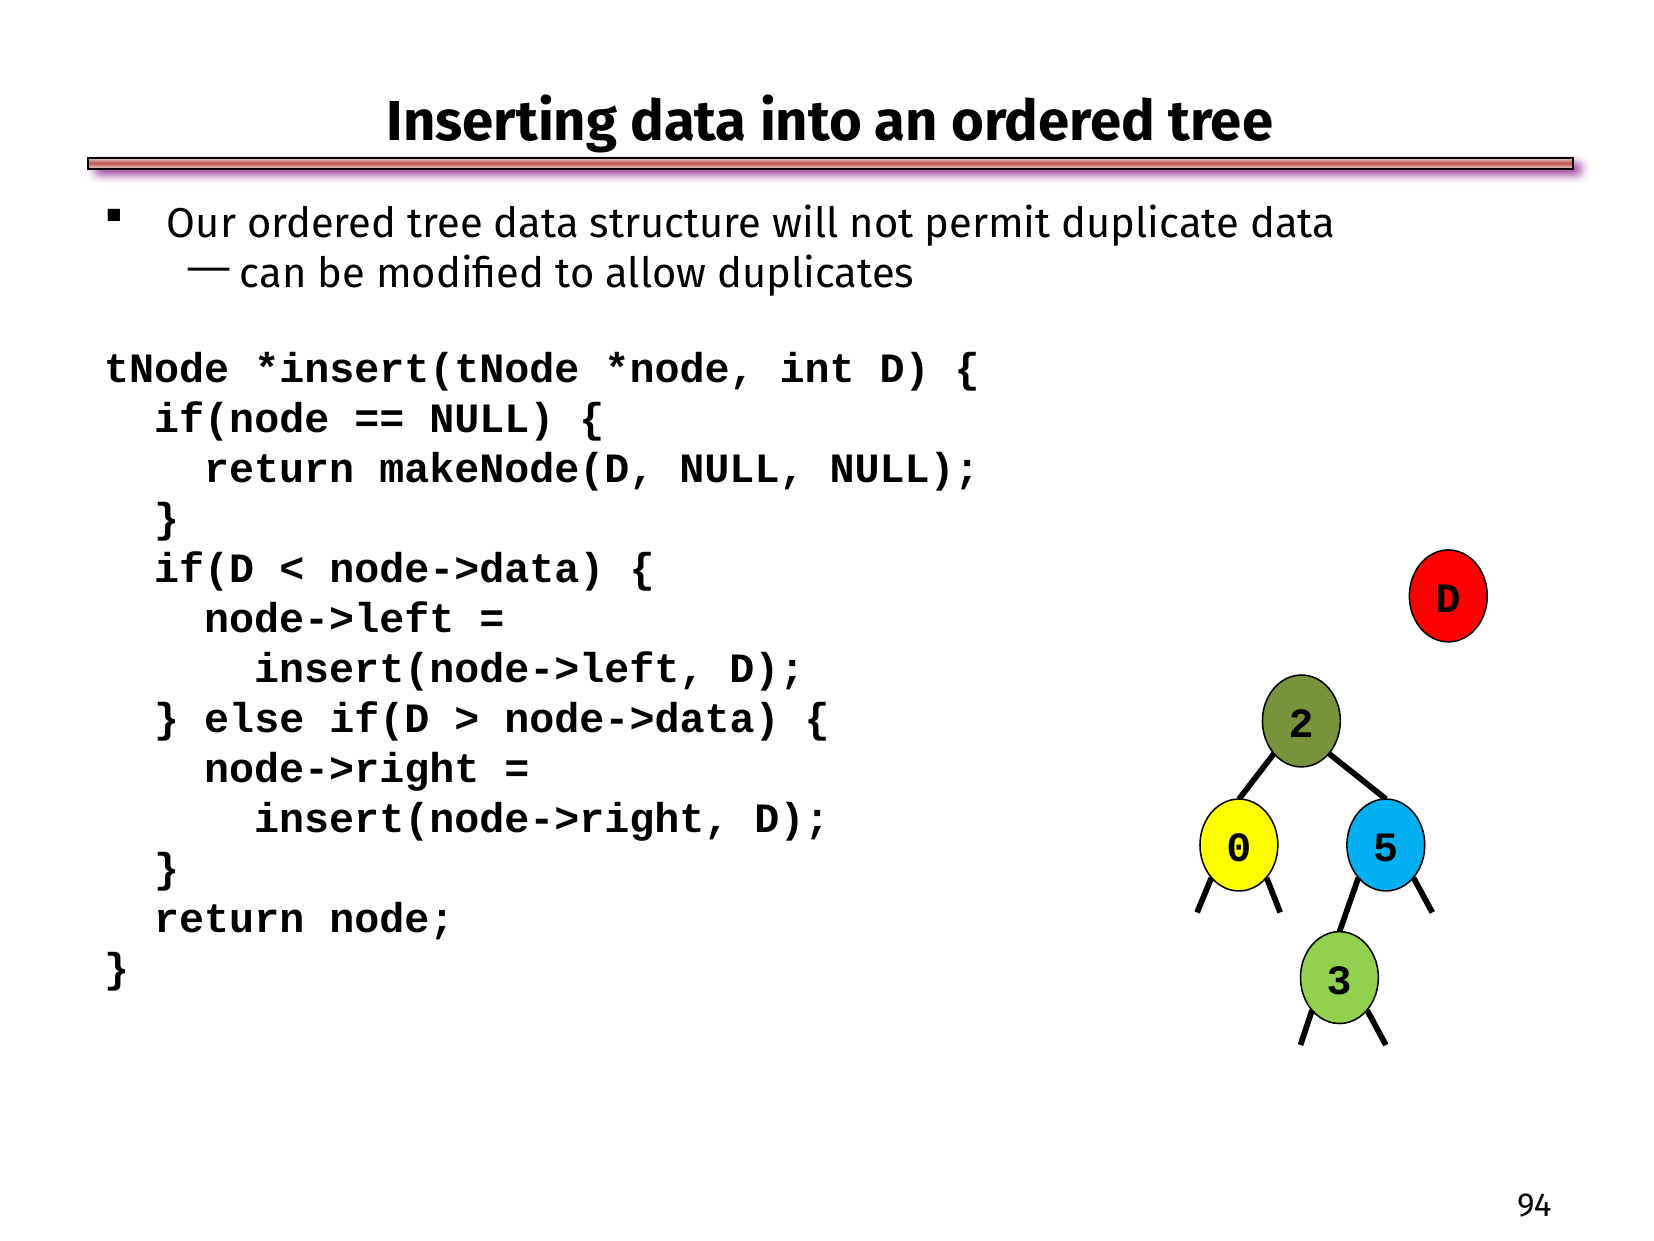

Inserting data into an ordered tree
Our ordered tree data structure will not permit duplicate data
can be modified to allow duplicates

tNode *insert(tNode *node, int D) {
  if(node == NULL) {
    return makeNode(D, NULL, NULL);
  }
  if(D < node->data) {
    node->left =
      insert(node->left, D);
  } else if(D > node->data) {
    node->right =
      insert(node->right, D);
  }
  return node;
}
D
2

0
5

3

94